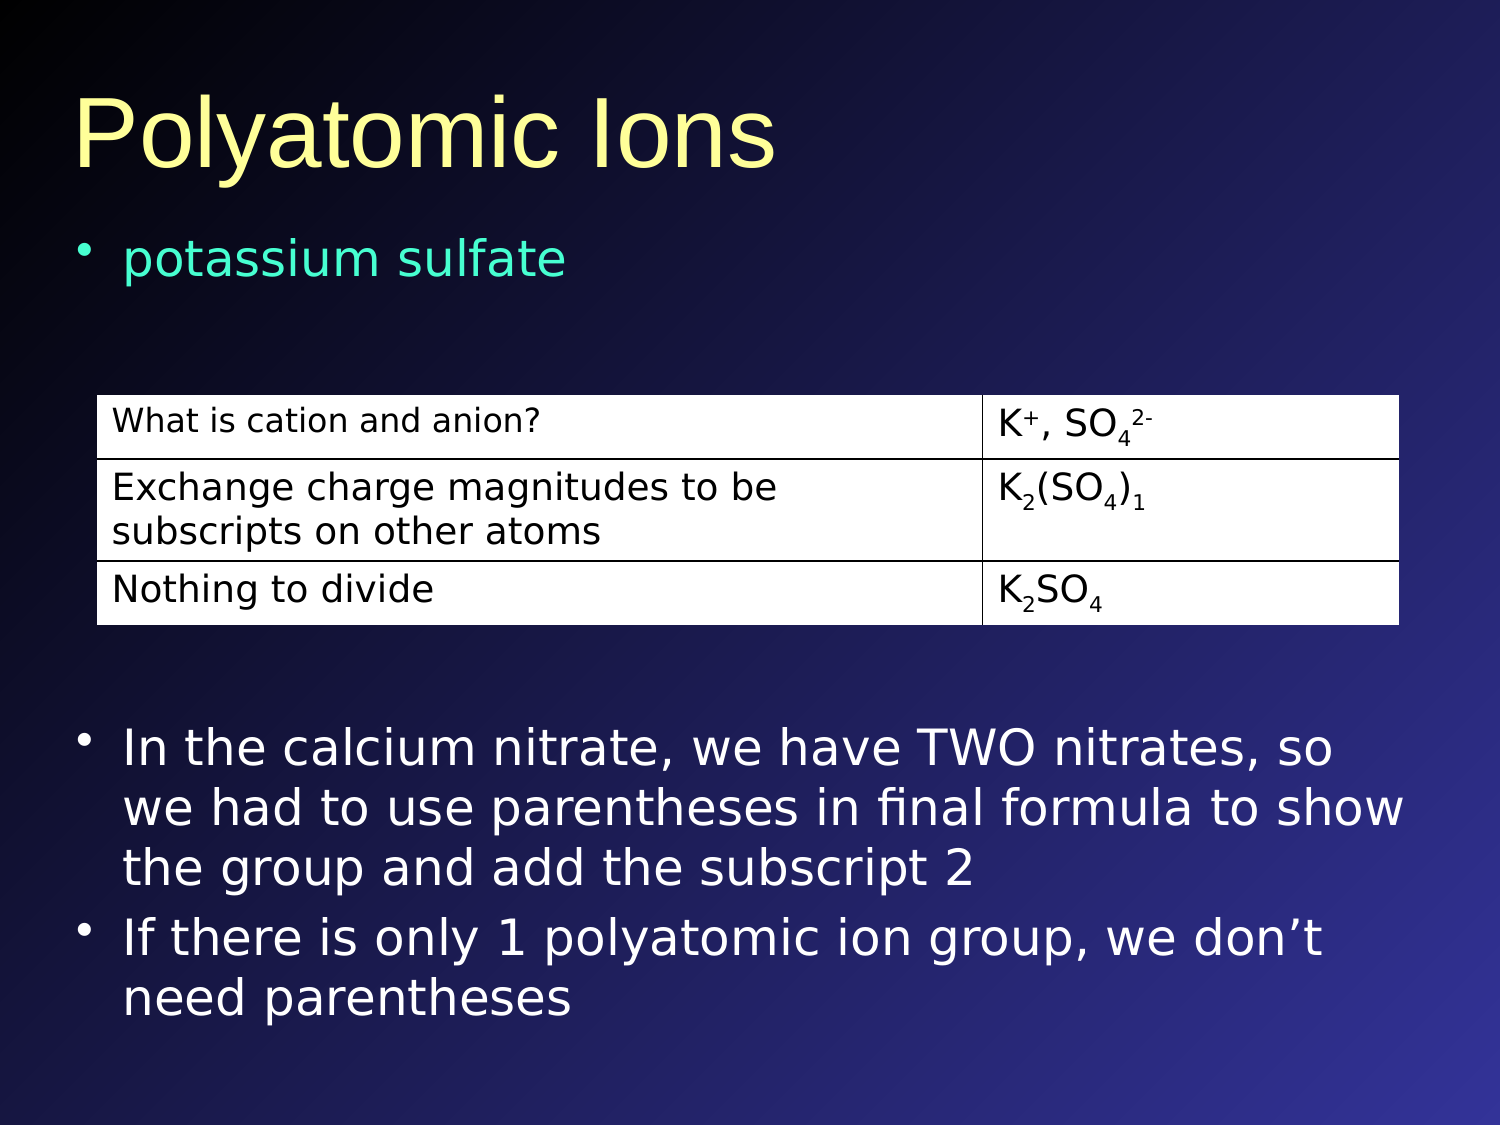

# Polyatomic Ions
potassium sulfate

In the calcium nitrate, we have TWO nitrates, so we had to use parentheses in final formula to show the group and add the subscript 2
If there is only 1 polyatomic ion group, we don’t need parentheses

| What is cation and anion? | K+, SO42- |
| --- | --- |
| Exchange charge magnitudes to be subscripts on other atoms | K2(SO4)1 |
| Nothing to divide | K2SO4 |